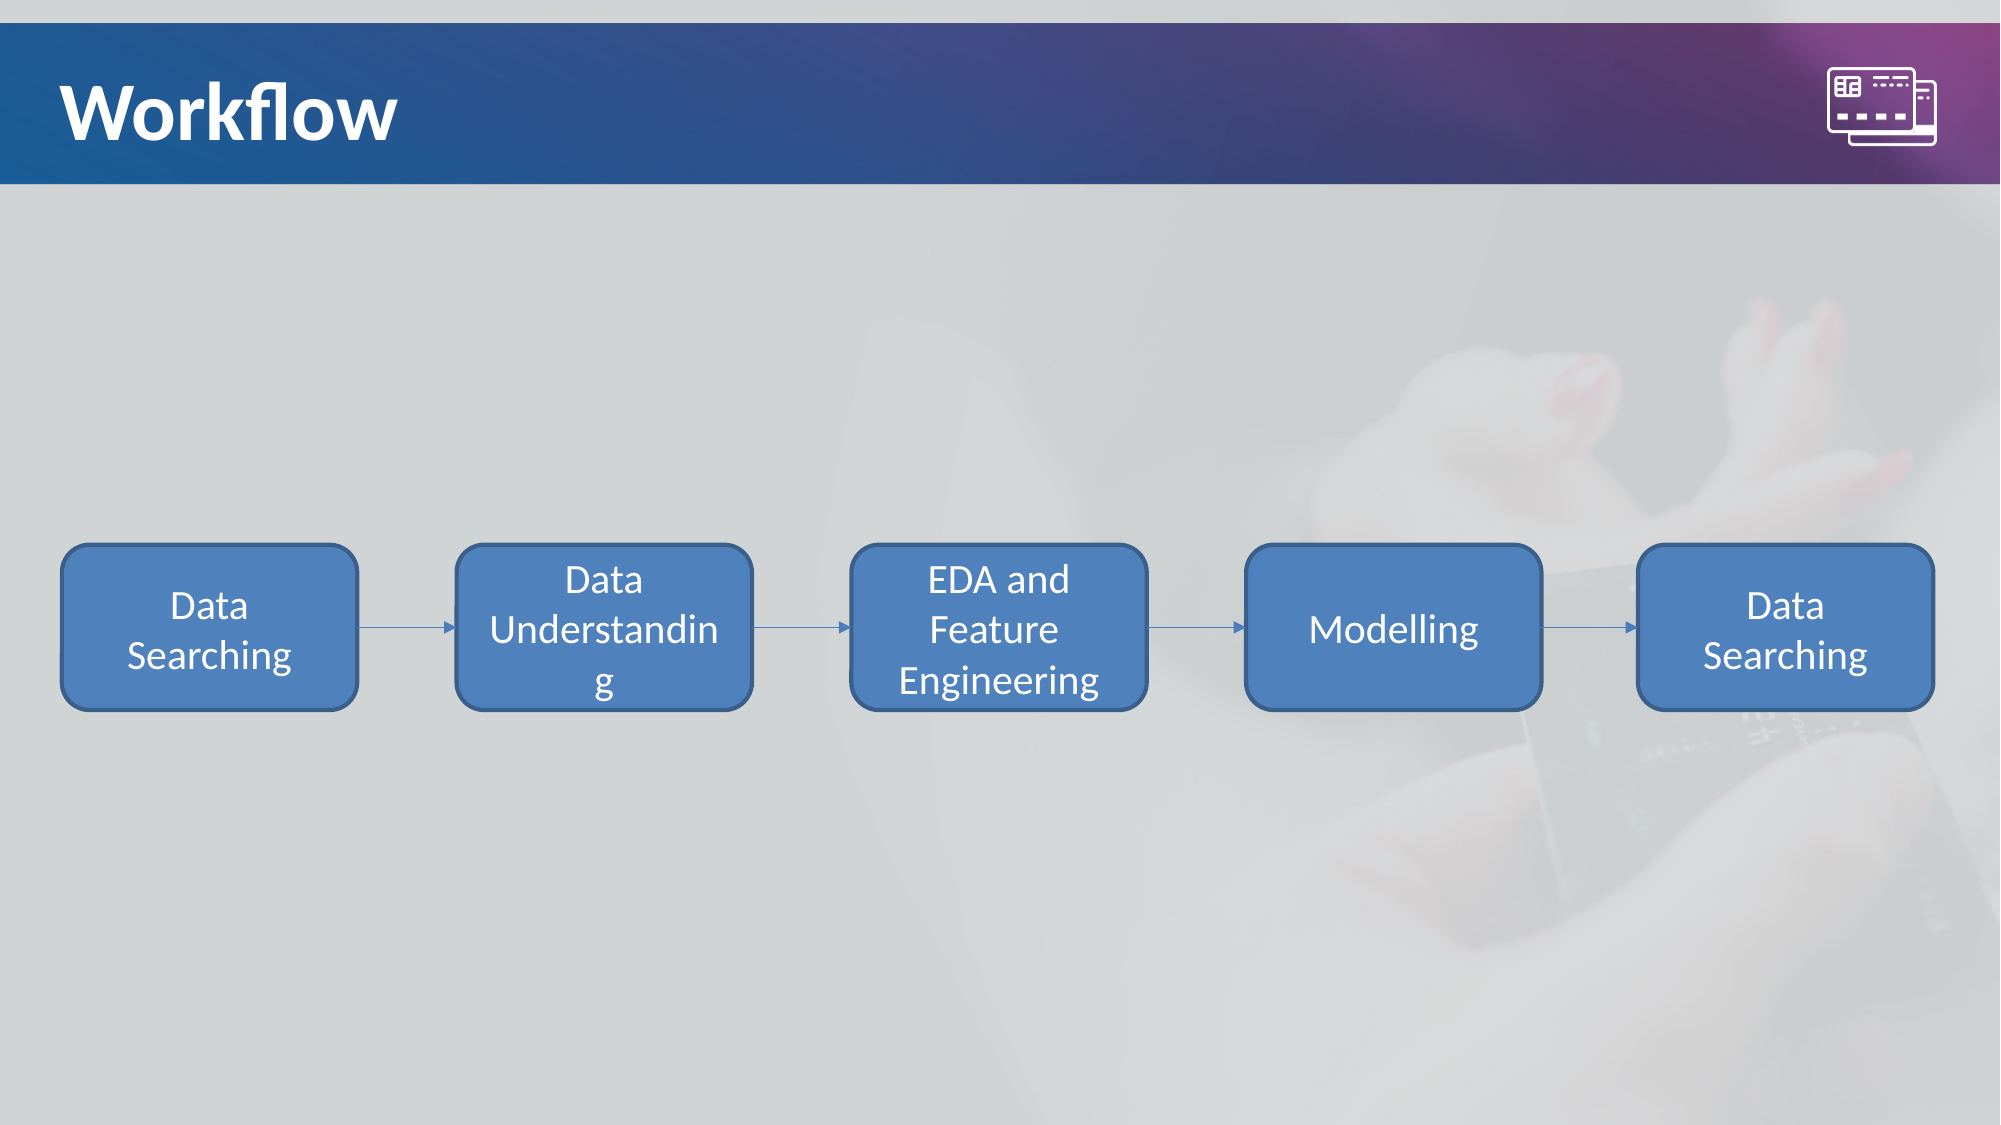

# Workflow
Data Searching
Data
Understanding
EDA and
Feature
Engineering
Modelling
Data Searching